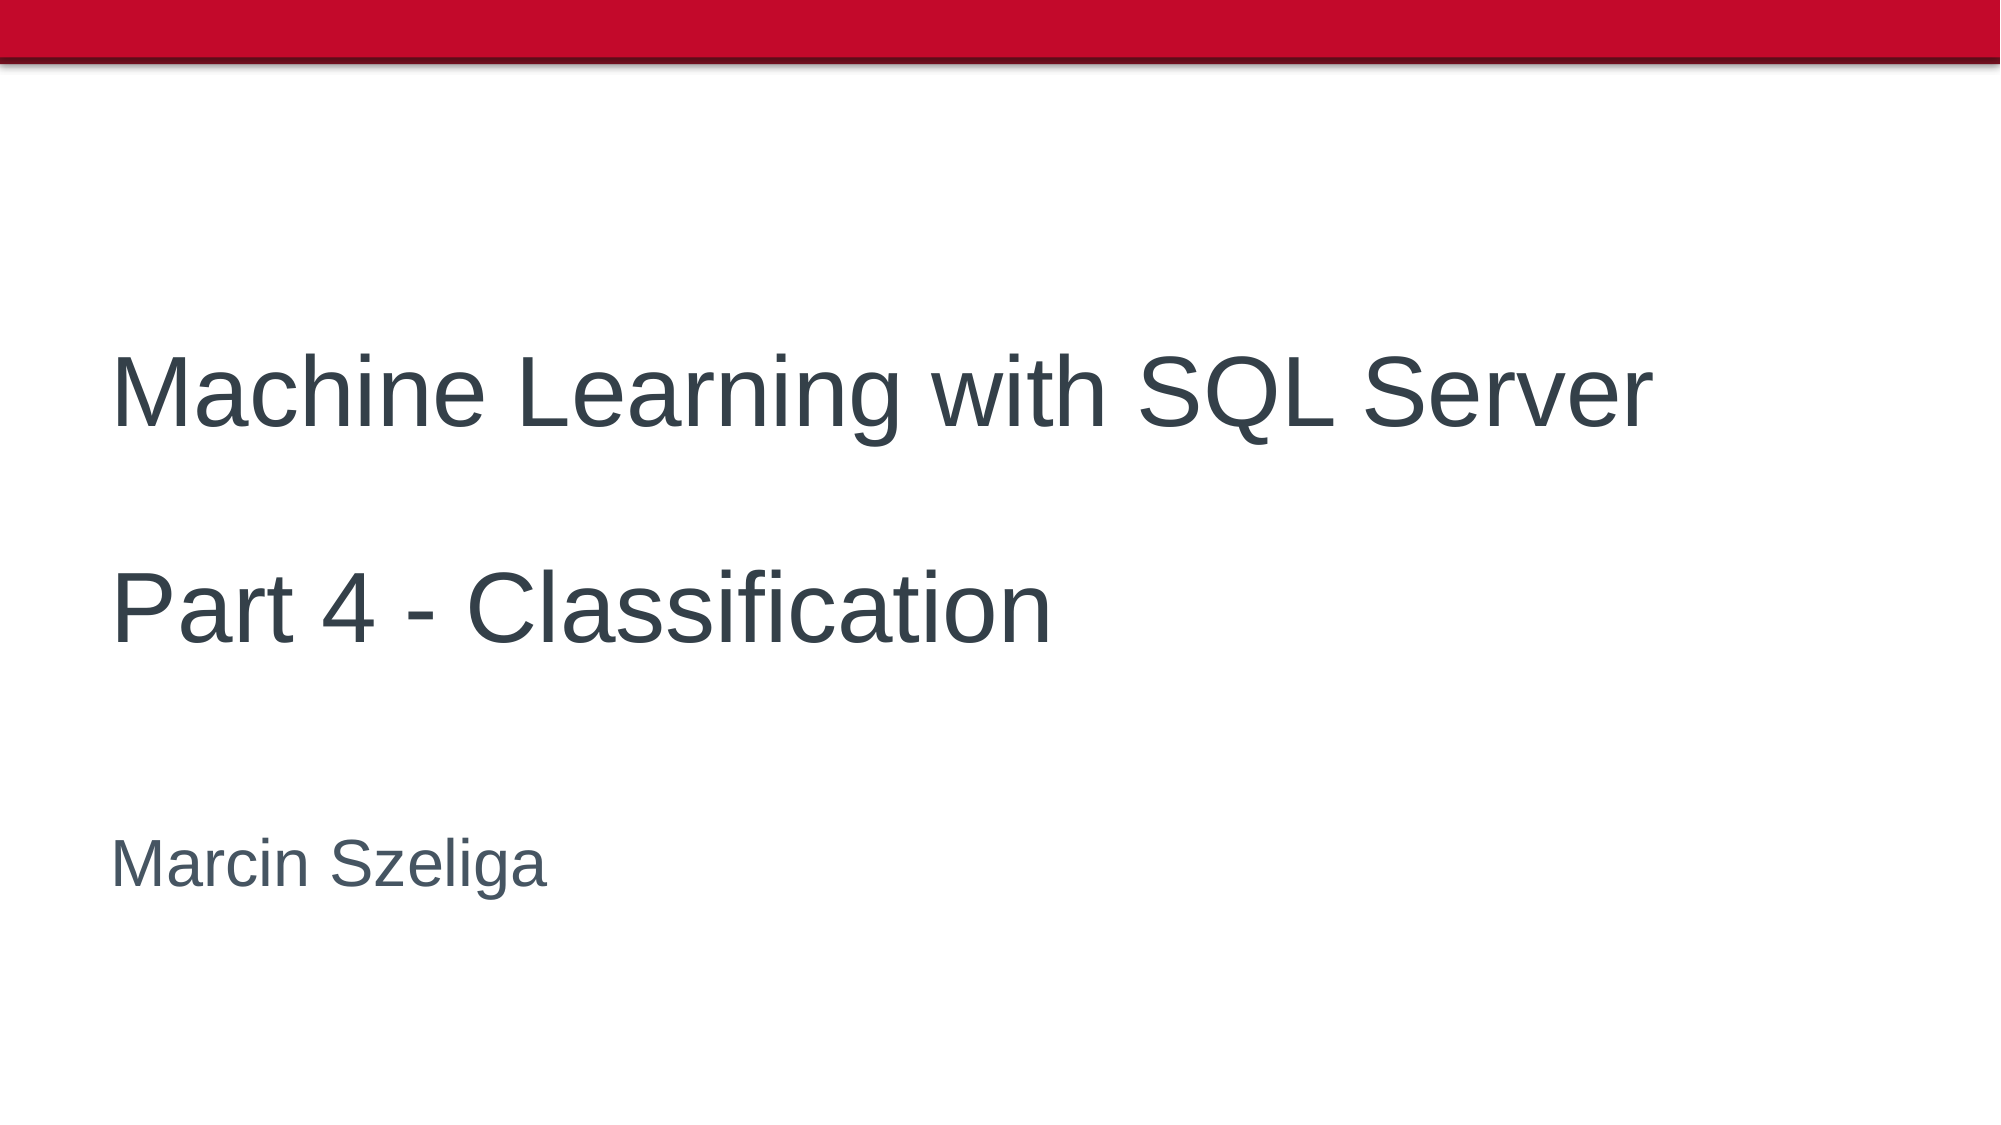

Machine Learning with SQL Server

Part 4 - Classification

Marcin Szeliga